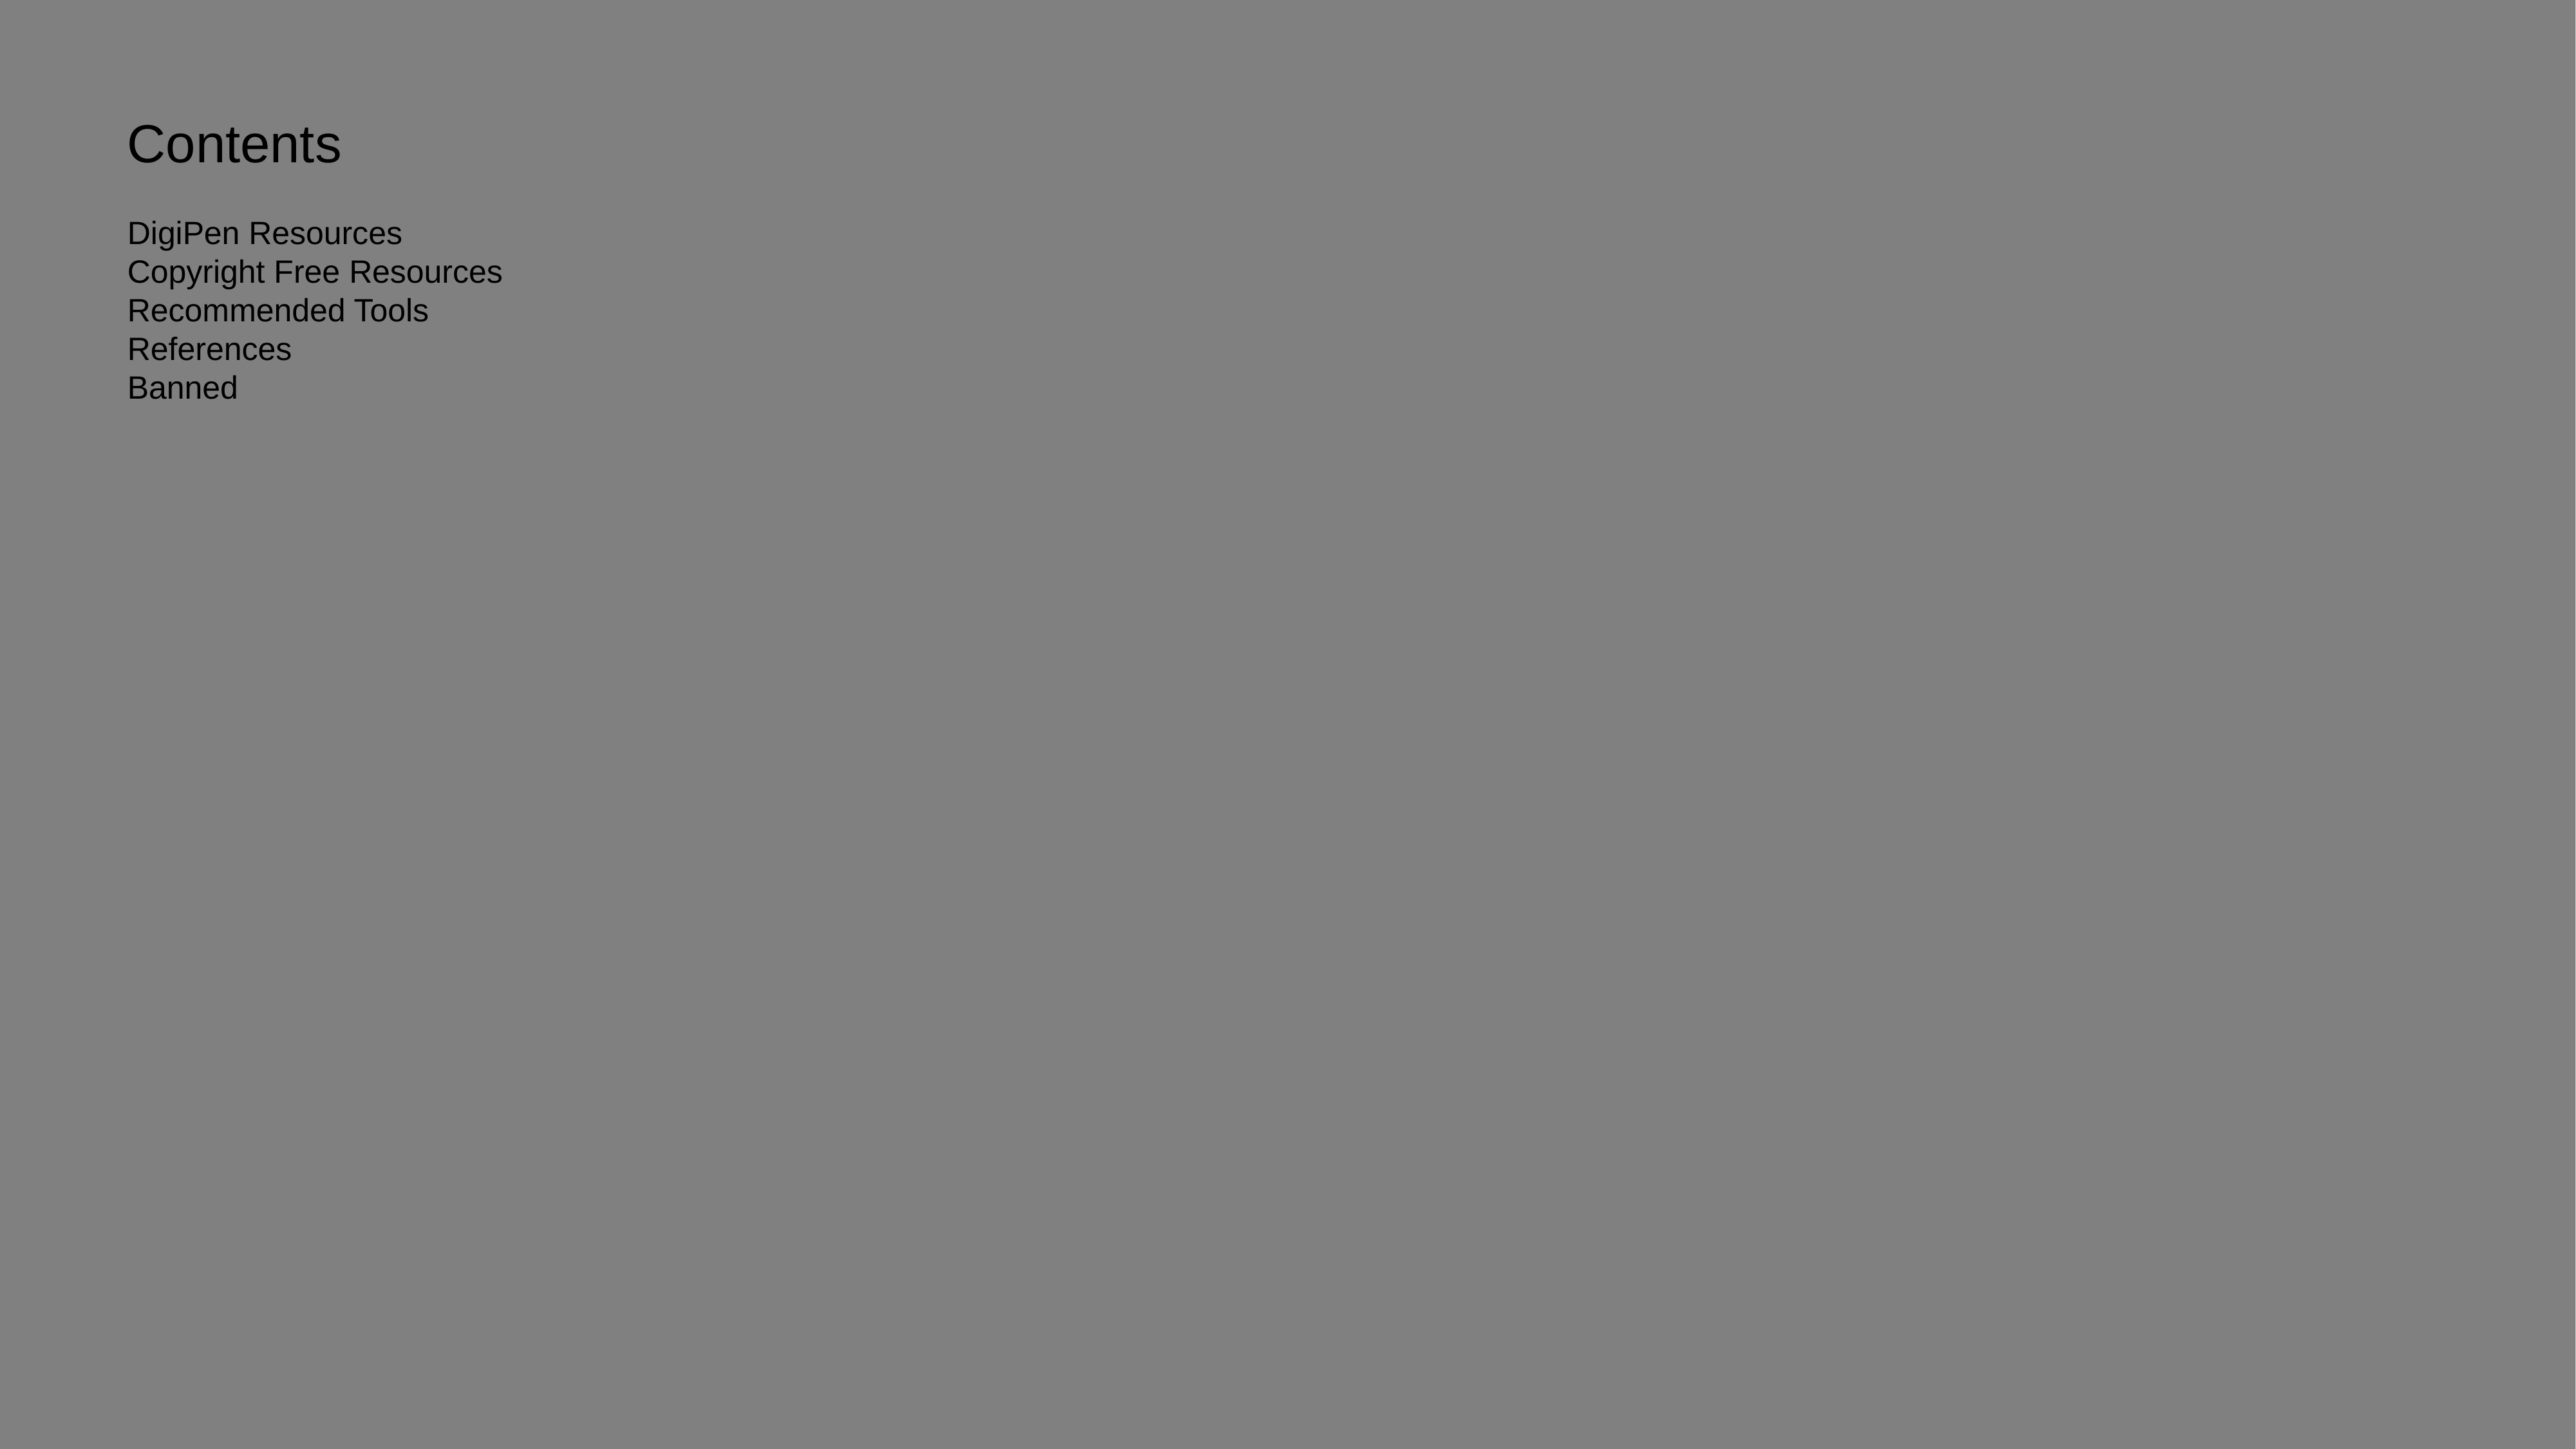

Contents
DigiPen Resources
Copyright Free Resources
Recommended Tools
References
Banned